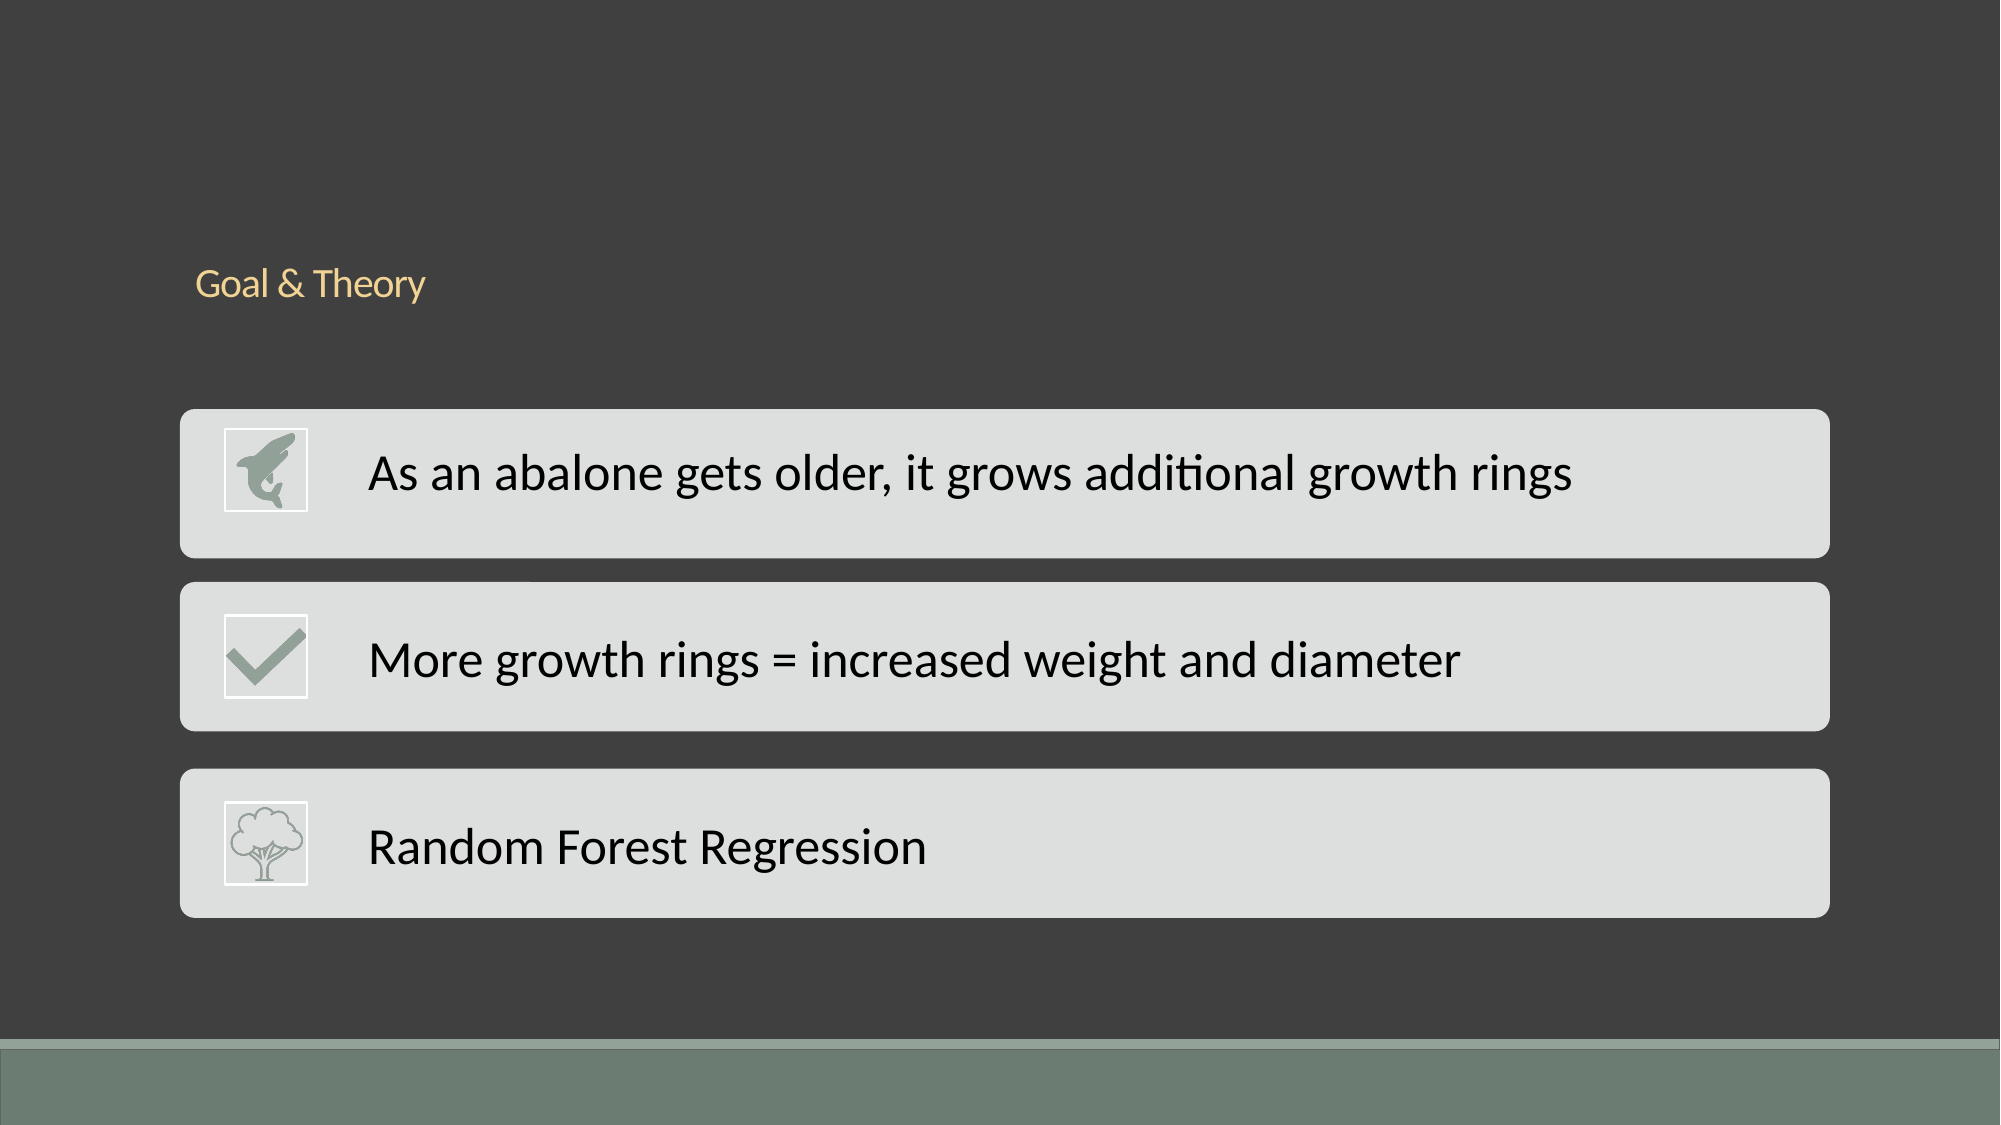

# Goal & Theory
As an abalone gets older, it grows additional growth rings
More growth rings = increased weight and diameter
Random Forest Regression